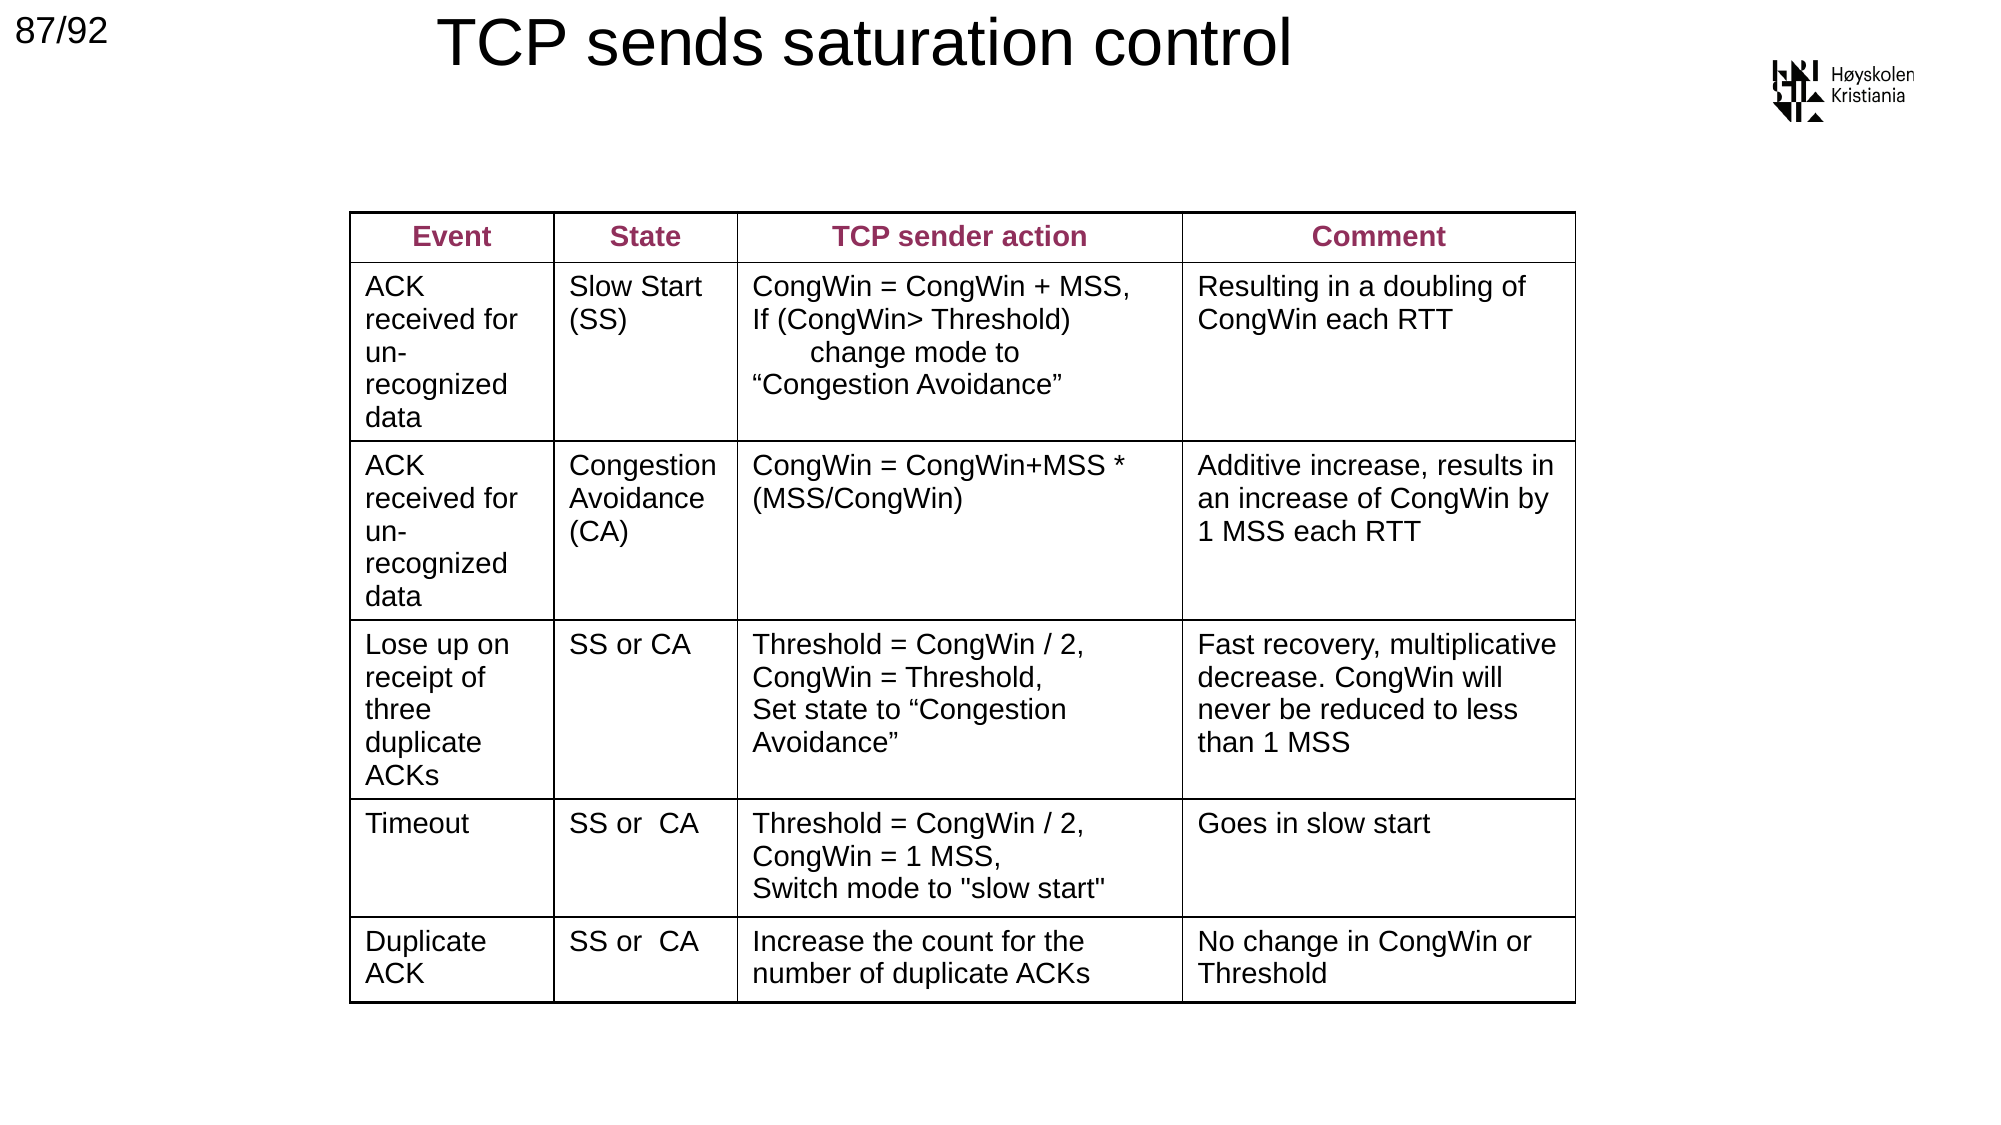

# TCP sends saturation control
87/92
| Event | State | TCP sender action | Comment |
| --- | --- | --- | --- |
| ACK received for un-recognized data | Slow Start (SS) | CongWin = CongWin + MSS, If (CongWin> Threshold) change mode to “Congestion Avoidance” | Resulting in a doubling of CongWin each RTT |
| ACK received for un-recognized data | Congestion Avoidance (CA) | CongWin = CongWin+MSS \* (MSS/CongWin) | Additive increase, results in an increase of CongWin by 1 MSS each RTT |
| Lose up on receipt of three duplicate ACKs | SS or CA | Threshold = CongWin / 2, CongWin = Threshold, Set state to “Congestion Avoidance” | Fast recovery, multiplicative decrease. CongWin will never be reduced to less than 1 MSS |
| Timeout | SS or CA | Threshold = CongWin / 2, CongWin = 1 MSS, Switch mode to "slow start" | Goes in slow start |
| Duplicate ACK | SS or CA | Increase the count for the number of duplicate ACKs | No change in CongWin or Threshold |